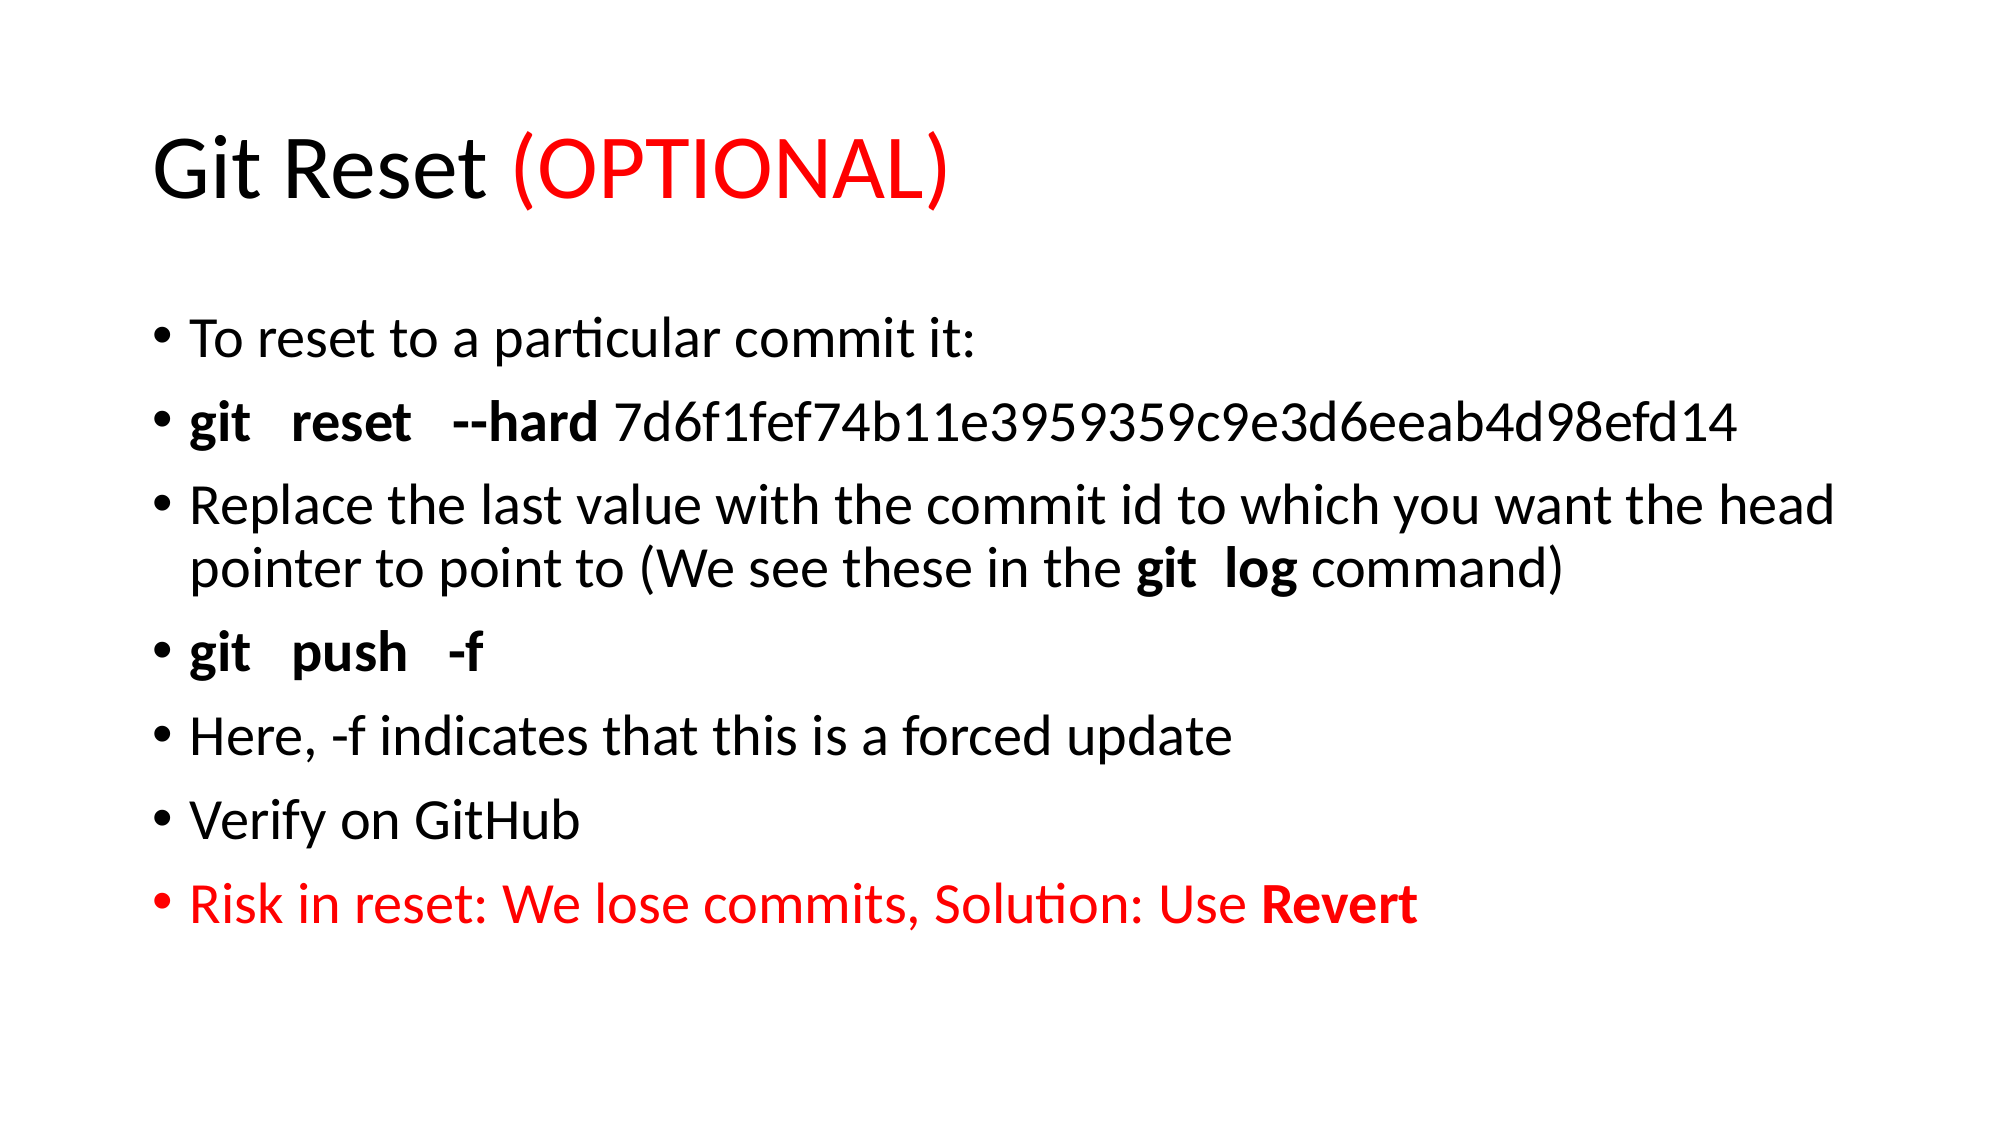

# Git Reset (OPTIONAL)
To reset to a particular commit it:
git   reset   --hard 7d6f1fef74b11e3959359c9e3d6eeab4d98efd14
Replace the last value with the commit id to which you want the head pointer to point to (We see these in the git  log command)
git   push   -f
Here, -f indicates that this is a forced update
Verify on GitHub
Risk in reset: We lose commits, Solution: Use Revert